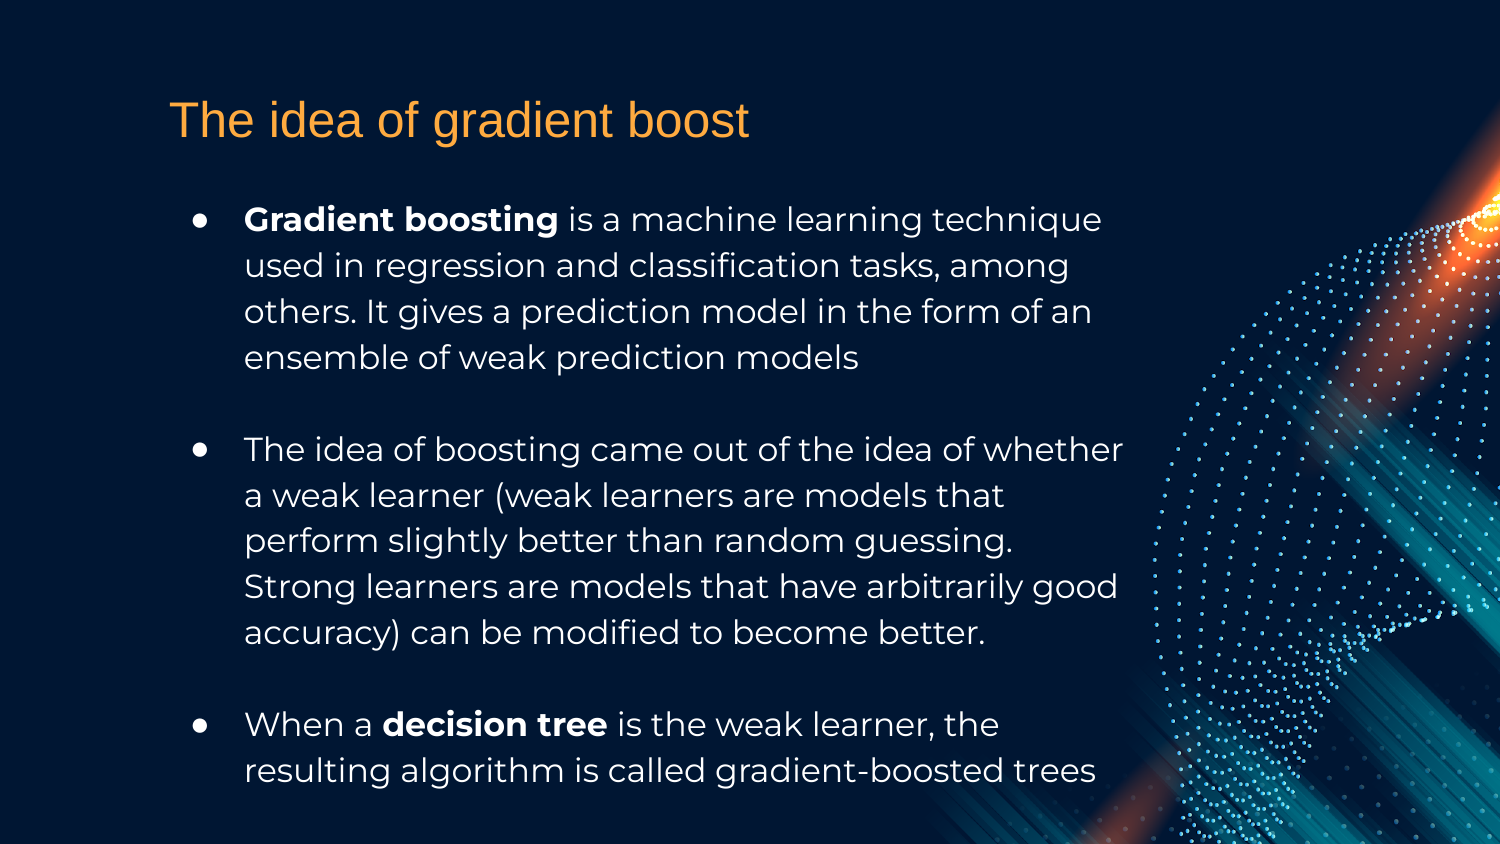

# The idea of gradient boost
Gradient boosting is a machine learning technique used in regression and classification tasks, among others. It gives a prediction model in the form of an ensemble of weak prediction models

The idea of boosting came out of the idea of whether a weak learner (weak learners are models that perform slightly better than random guessing. Strong learners are models that have arbitrarily good accuracy) can be modified to become better.

When a decision tree is the weak learner, the resulting algorithm is called gradient-boosted trees